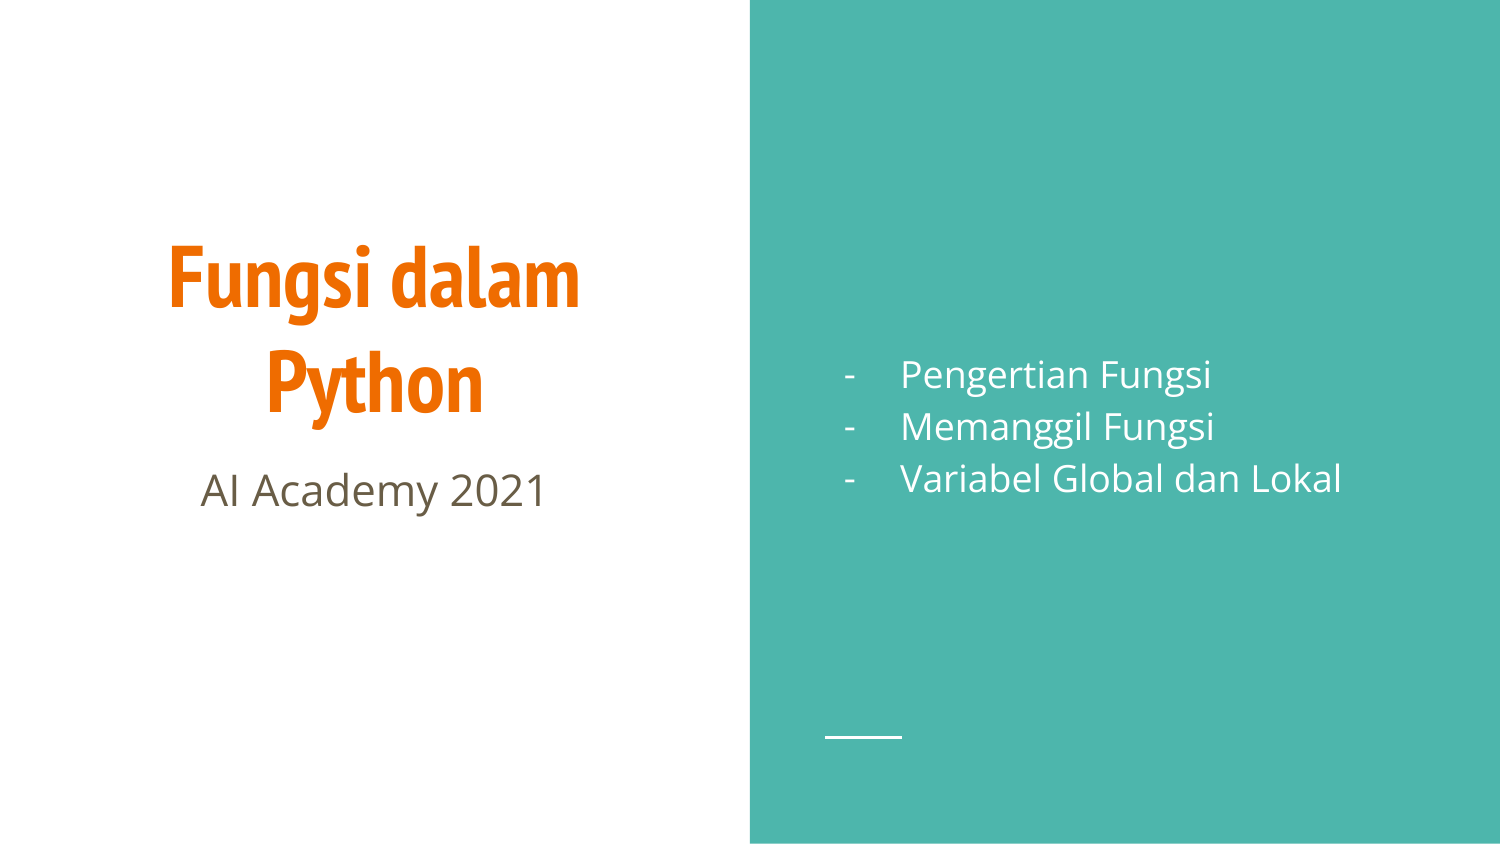

Pengertian Fungsi
Memanggil Fungsi
Variabel Global dan Lokal
# Fungsi dalam Python
AI Academy 2021